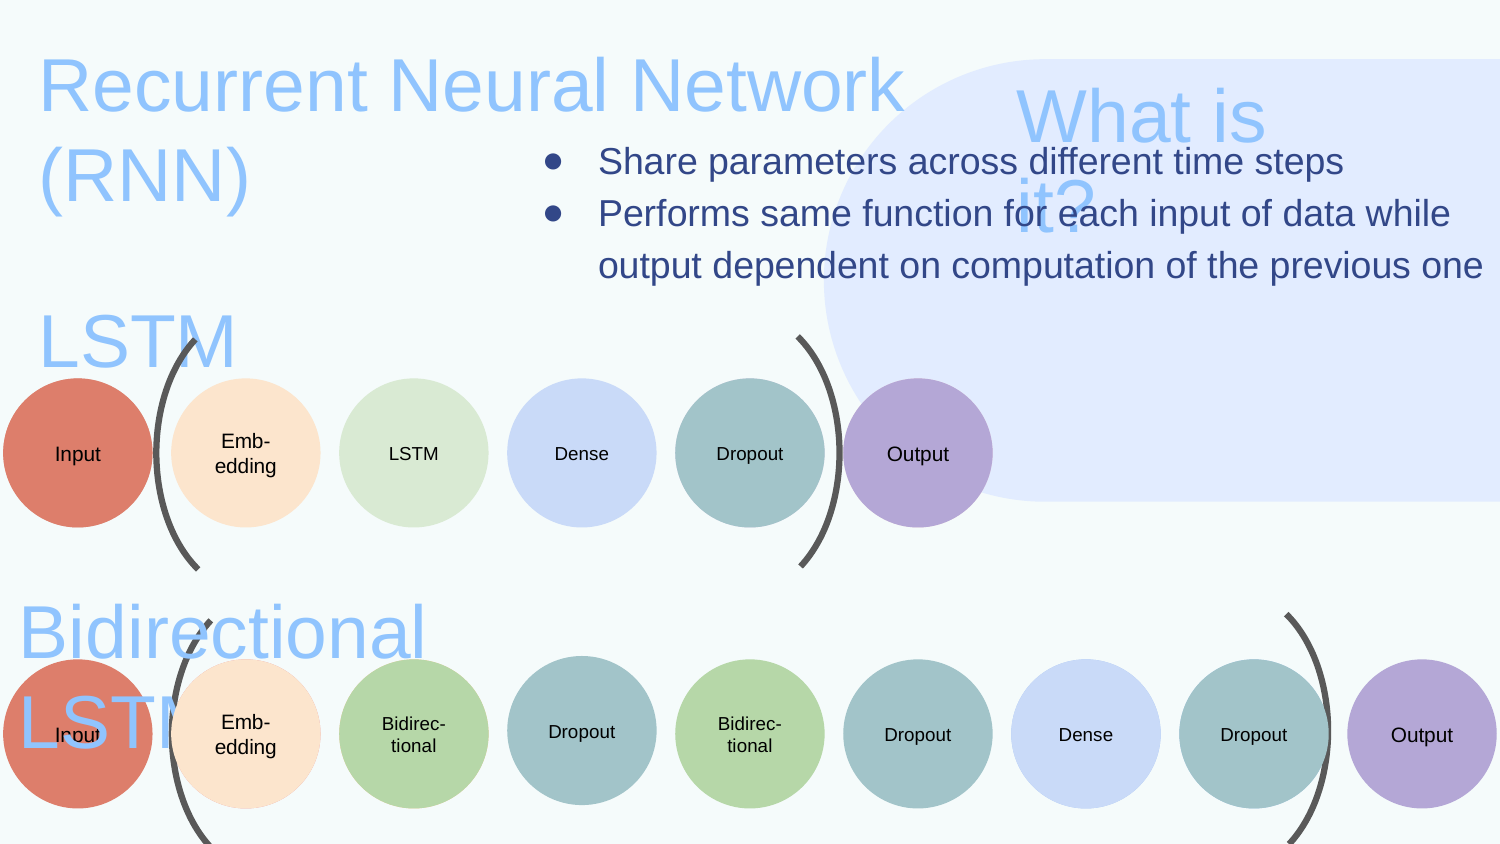

# Recurrent Neural Network
(RNN)
What is it?
Share parameters across different time steps
Performs same function for each input of data while output dependent on computation of the previous one
LSTM

Input
Emb-
edding
LSTM
Dense
Input
Dropout
Dropout
Output
Output
Bidirectional LSTM

Dropout
Emb-
edding
Dense
Input
Emb-
edding
Bidirec-tional
Bidirec-tional
Bidirec-tional
Dropout
Dense
Dropout
Dropout
Output